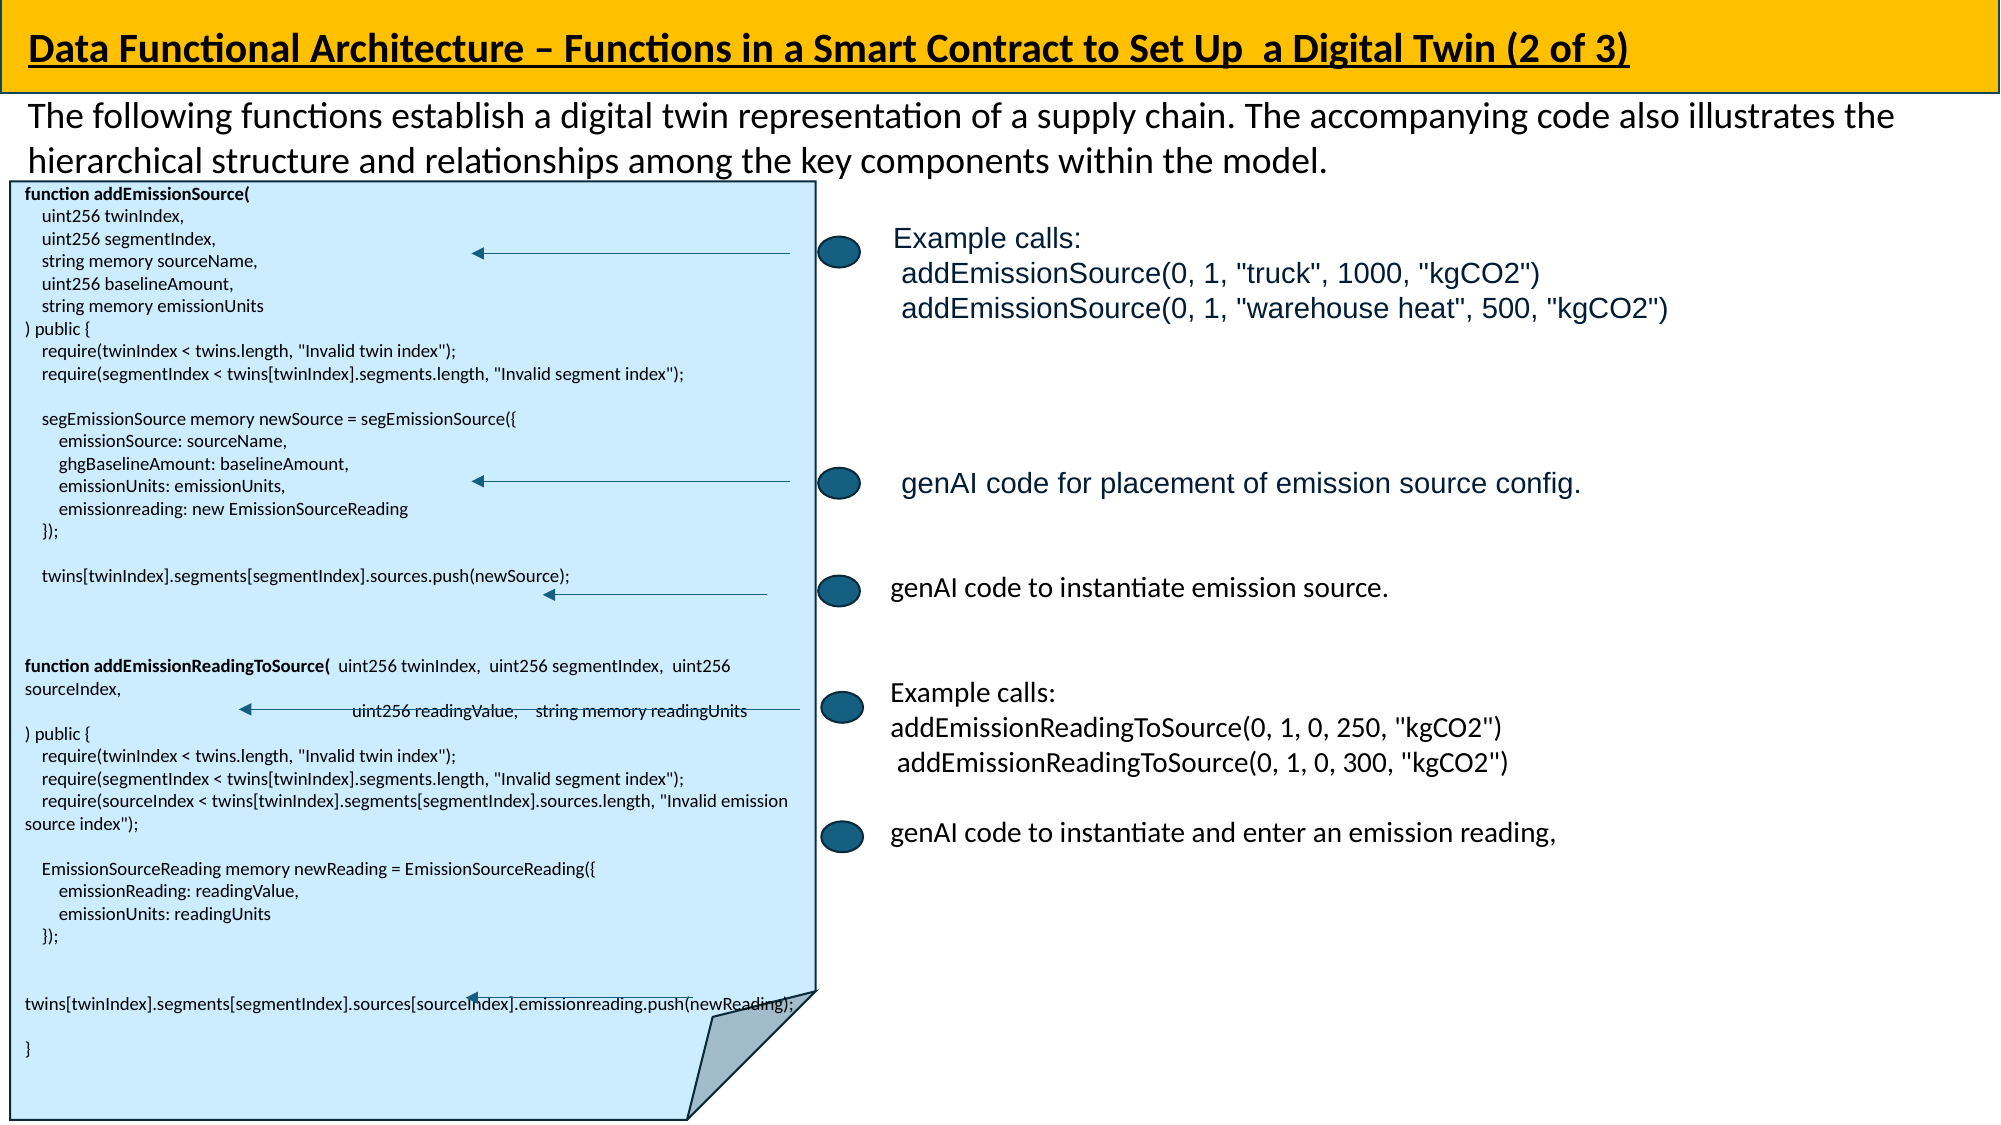

Data Functional Architecture – Functions in a Smart Contract to Set Up  a Digital Twin (2 of 3)
The following functions establish a digital twin representation of a supply chain. The accompanying code also illustrates the hierarchical structure and relationships among the key components within the model.

         Example calls:
          addEmissionSource(0, 1, "truck", 1000, "kgCO2")
          addEmissionSource(0, 1, "warehouse heat", 500, "kgCO2")

          genAI code for placement of emission source config.

           genAI code to instantiate emission source.

           Example calls:
           addEmissionReadingToSource(0, 1, 0, 250, "kgCO2")
            addEmissionReadingToSource(0, 1, 0, 300, "kgCO2")

           genAI code to instantiate and enter an emission reading,

function addEmissionSource(
    uint256 twinIndex,
    uint256 segmentIndex,
    string memory sourceName,
    uint256 baselineAmount,
    string memory emissionUnits
) public {
    require(twinIndex < twins.length, "Invalid twin index");
    require(segmentIndex < twins[twinIndex].segments.length, "Invalid segment index");

    segEmissionSource memory newSource = segEmissionSource({
        emissionSource: sourceName,
        ghgBaselineAmount: baselineAmount,
        emissionUnits: emissionUnits,
        emissionreading: new EmissionSourceReading
    });

    twins[twinIndex].segments[segmentIndex].sources.push(newSource);

function addEmissionReadingToSource(  uint256 twinIndex,  uint256 segmentIndex,  uint256 sourceIndex,
                                                                             uint256 readingValue,    string memory readingUnits
) public {
    require(twinIndex < twins.length, "Invalid twin index");
    require(segmentIndex < twins[twinIndex].segments.length, "Invalid segment index");
    require(sourceIndex < twins[twinIndex].segments[segmentIndex].sources.length, "Invalid emission source index");

    EmissionSourceReading memory newReading = EmissionSourceReading({
        emissionReading: readingValue,
        emissionUnits: readingUnits
    });

    twins[twinIndex].segments[segmentIndex].sources[sourceIndex].emissionreading.push(newReading);

}

}